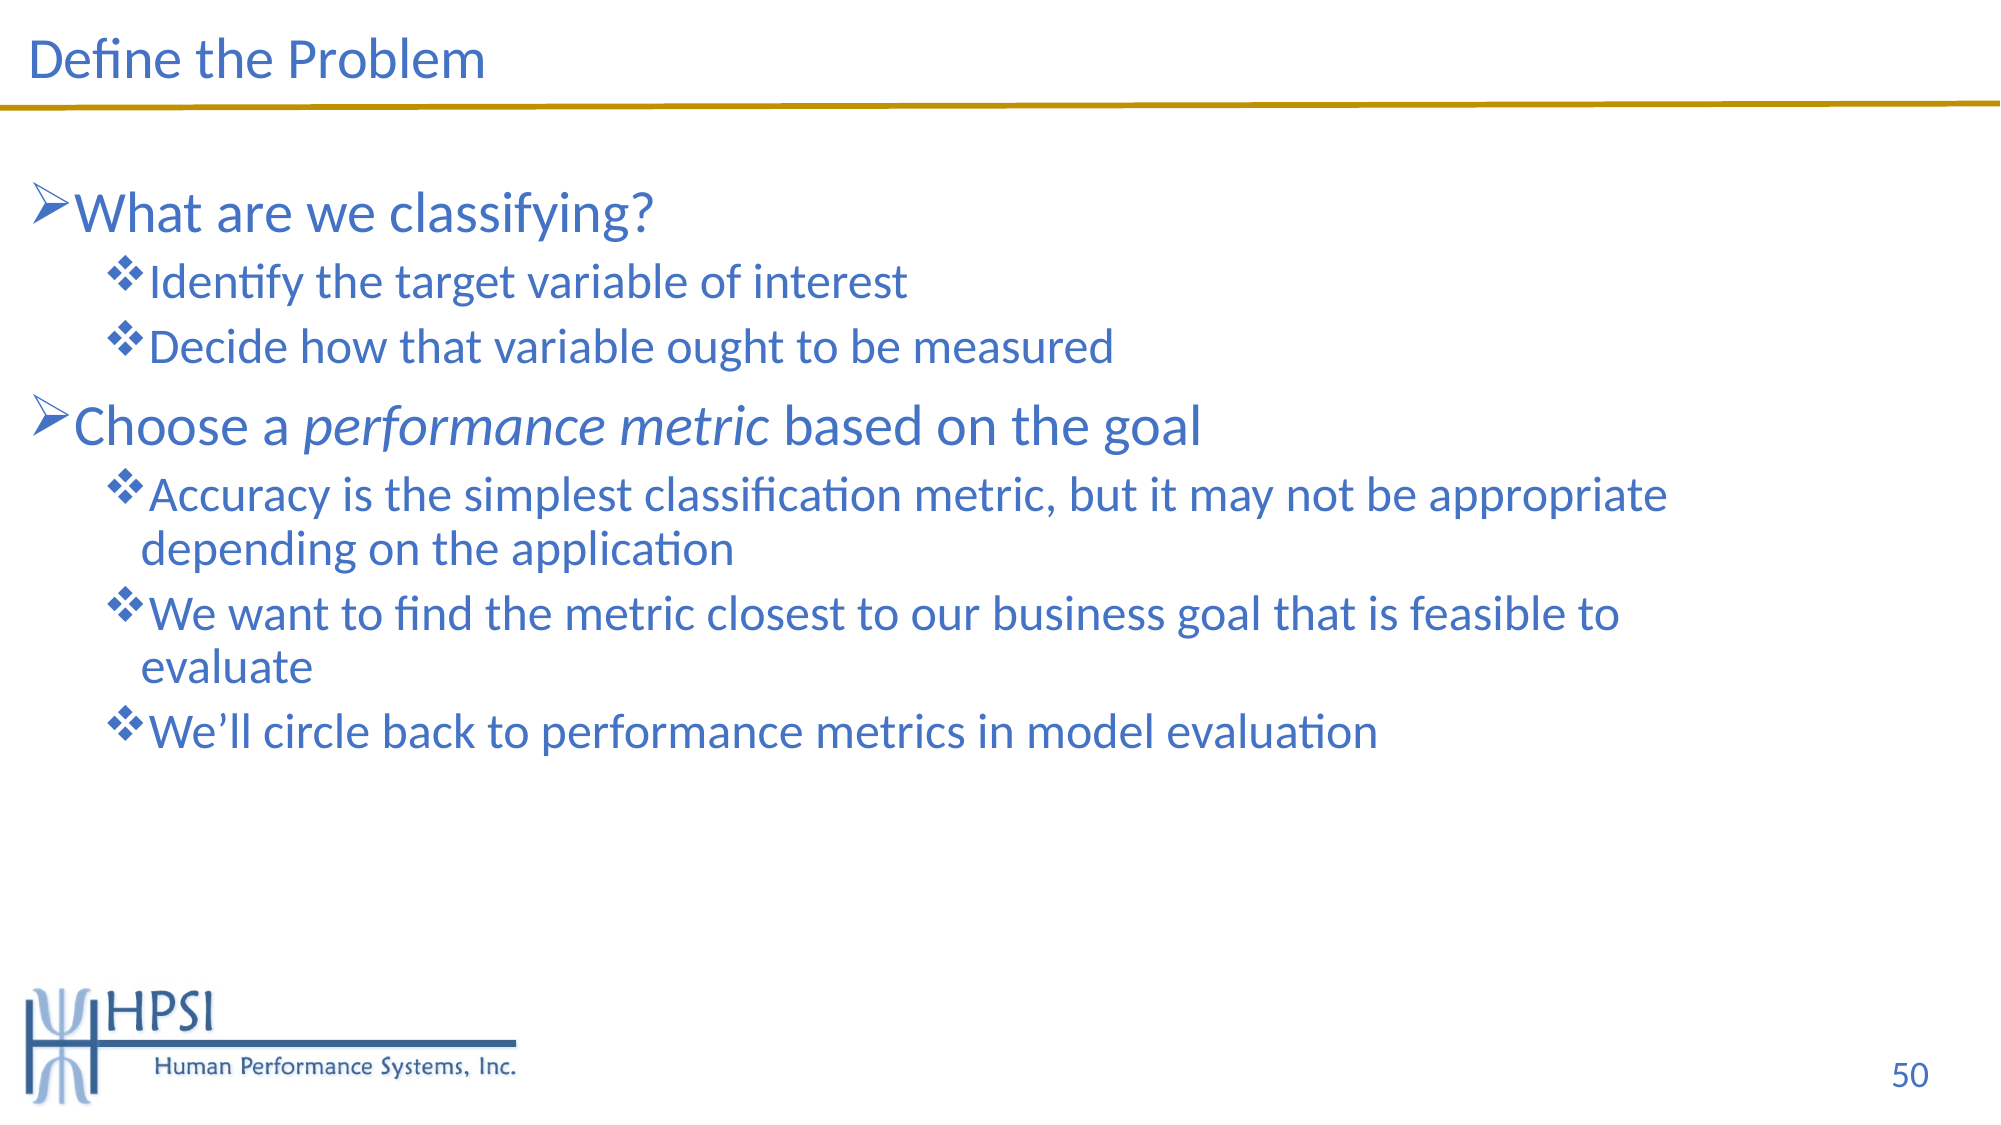

# Define the Problem
What are we classifying?
Identify the target variable of interest
Decide how that variable ought to be measured
Choose a performance metric based on the goal
Accuracy is the simplest classification metric, but it may not be appropriate depending on the application
We want to find the metric closest to our business goal that is feasible to evaluate
We’ll circle back to performance metrics in model evaluation

50